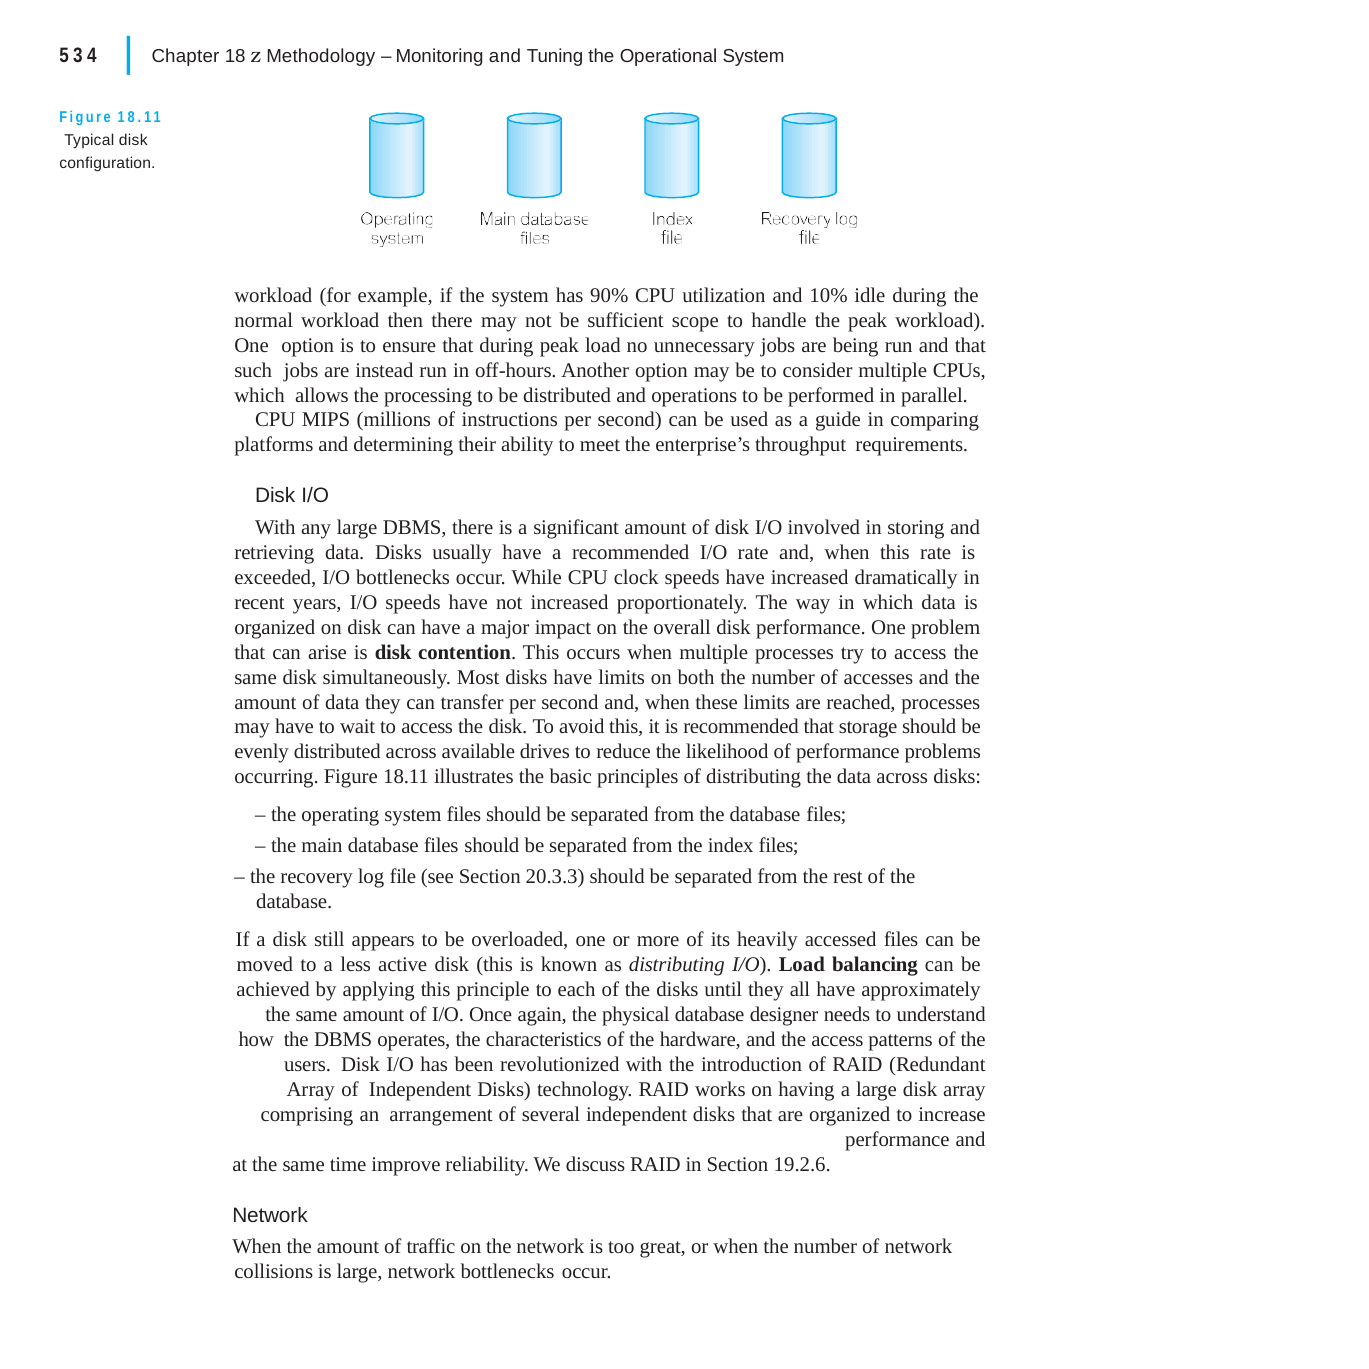

|
534	Chapter 18 z Methodology – Monitoring and Tuning the Operational System
Figure 18.11  Typical disk  configuration.

workload (for example, if the system has 90% CPU utilization and 10% idle during the  normal workload then there may not be sufficient scope to handle the peak workload). One  option is to ensure that during peak load no unnecessary jobs are being run and that such  jobs are instead run in off-hours. Another option may be to consider multiple CPUs, which  allows the processing to be distributed and operations to be performed in parallel.
CPU MIPS (millions of instructions per second) can be used as a guide in comparing  platforms and determining their ability to meet the enterprise’s throughput requirements.

Disk I/O
With any large DBMS, there is a significant amount of disk I/O involved in storing and  retrieving data. Disks usually have a recommended I/O rate and, when this rate is  exceeded, I/O bottlenecks occur. While CPU clock speeds have increased dramatically in  recent years, I/O speeds have not increased proportionately. The way in which data is  organized on disk can have a major impact on the overall disk performance. One problem  that can arise is disk contention. This occurs when multiple processes try to access the  same disk simultaneously. Most disks have limits on both the number of accesses and the  amount of data they can transfer per second and, when these limits are reached, processes  may have to wait to access the disk. To avoid this, it is recommended that storage should be  evenly distributed across available drives to reduce the likelihood of performance problems  occurring. Figure 18.11 illustrates the basic principles of distributing the data across disks:
– the operating system files should be separated from the database files;
– the main database files should be separated from the index files;
– the recovery log file (see Section 20.3.3) should be separated from the rest of the  database.
If a disk still appears to be overloaded, one or more of its heavily accessed files can be  moved to a less active disk (this is known as distributing I/O). Load balancing can be  achieved by applying this principle to each of the disks until they all have approximately  the same amount of I/O. Once again, the physical database designer needs to understand how  the DBMS operates, the characteristics of the hardware, and the access patterns of the users.  Disk I/O has been revolutionized with the introduction of RAID (Redundant Array of  Independent Disks) technology. RAID works on having a large disk array comprising an  arrangement of several independent disks that are organized to increase performance and
at the same time improve reliability. We discuss RAID in Section 19.2.6.

Network
When the amount of traffic on the network is too great, or when the number of network  collisions is large, network bottlenecks occur.